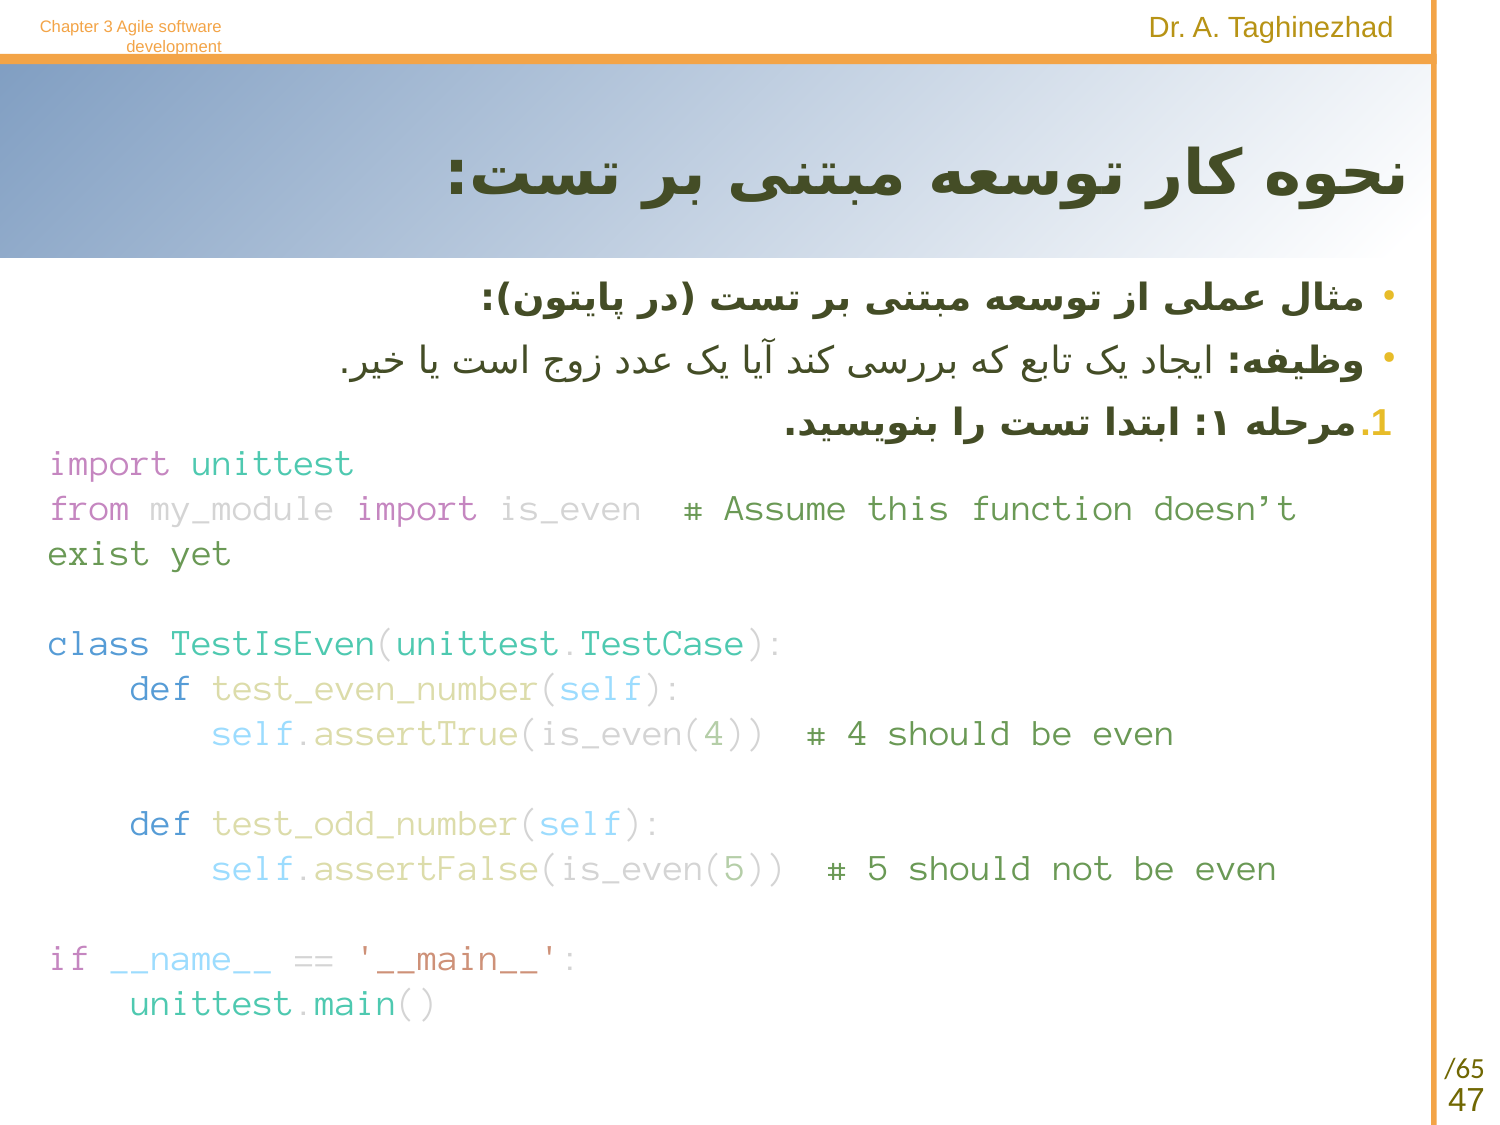

Chapter 3 Agile software development
# نحوه کار توسعه مبتنی بر تست:
مثال عملی از توسعه مبتنی بر تست (در پایتون):
وظیفه: ایجاد یک تابع که بررسی کند آیا یک عدد زوج است یا خیر.
مرحله ۱: ابتدا تست را بنویسید.

import unittest
from my_module import is_even  # Assume this function doesn’t exist yet
class TestIsEven(unittest.TestCase):
    def test_even_number(self):
        self.assertTrue(is_even(4))  # 4 should be even
    def test_odd_number(self):
        self.assertFalse(is_even(5))  # 5 should not be even
if __name__ == '__main__':
    unittest.main()

47